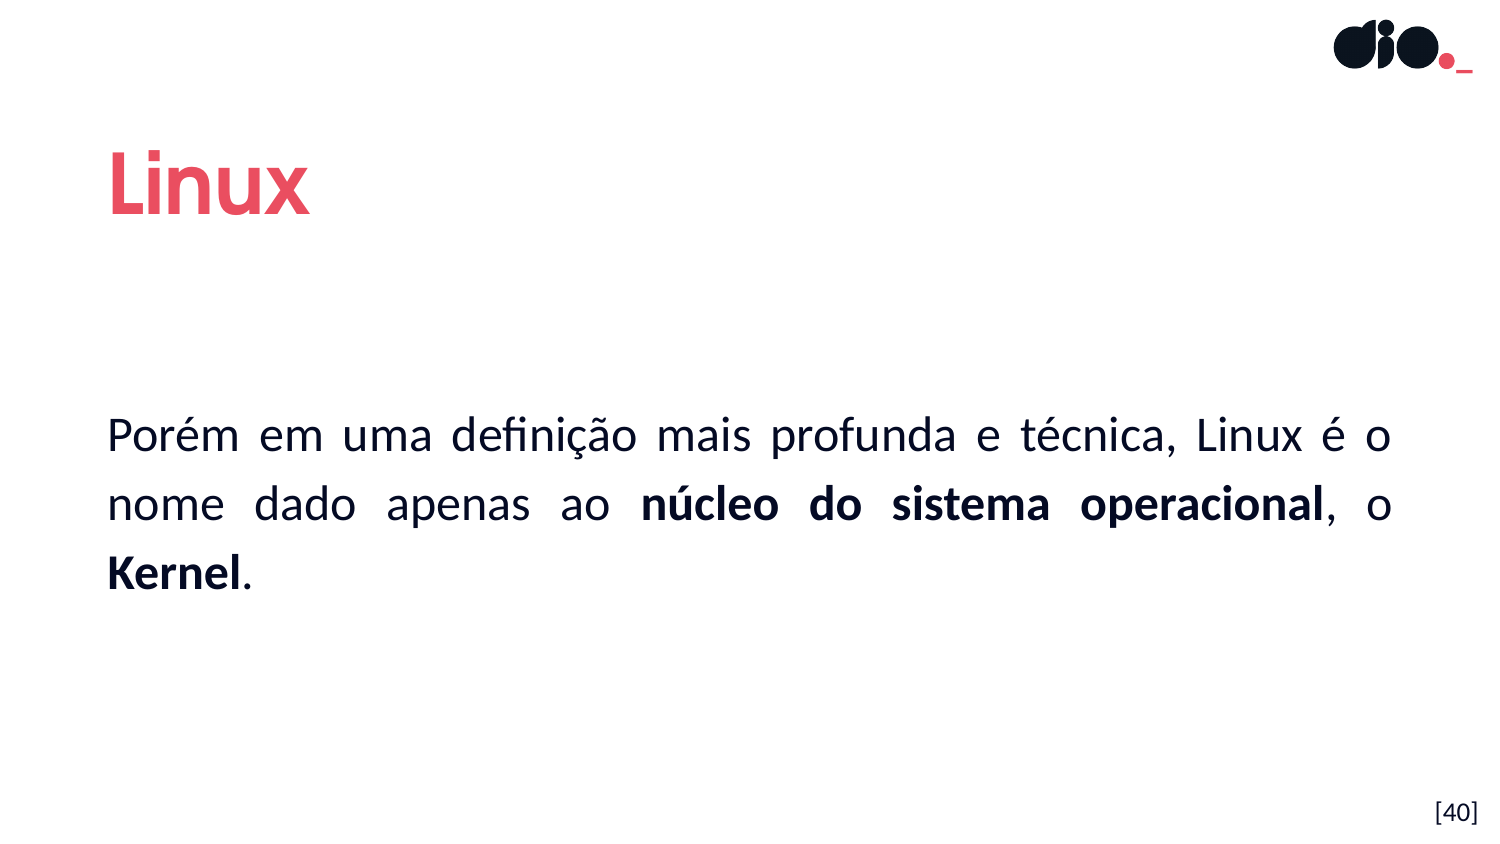

Linux
Porém em uma definição mais profunda e técnica, Linux é o nome dado apenas ao núcleo do sistema operacional, o Kernel.
[40]